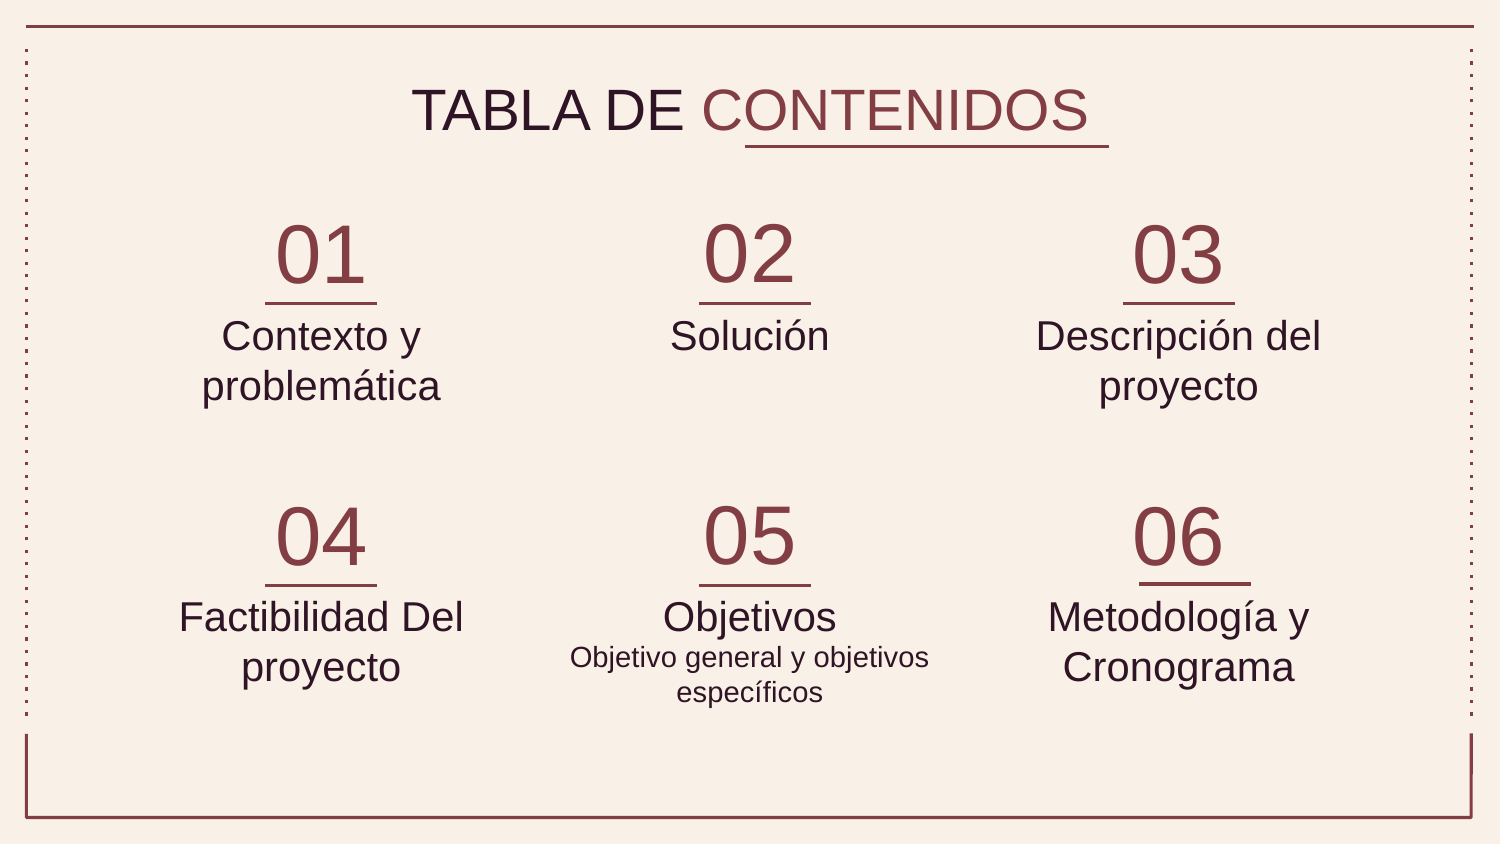

# TABLA DE CONTENIDOS
02
01
03
Solución
Contexto y problemática
Descripción del proyecto
05
04
06
Factibilidad Del proyecto
Metodología y Cronograma
Objetivos
Objetivo general y objetivos específicos